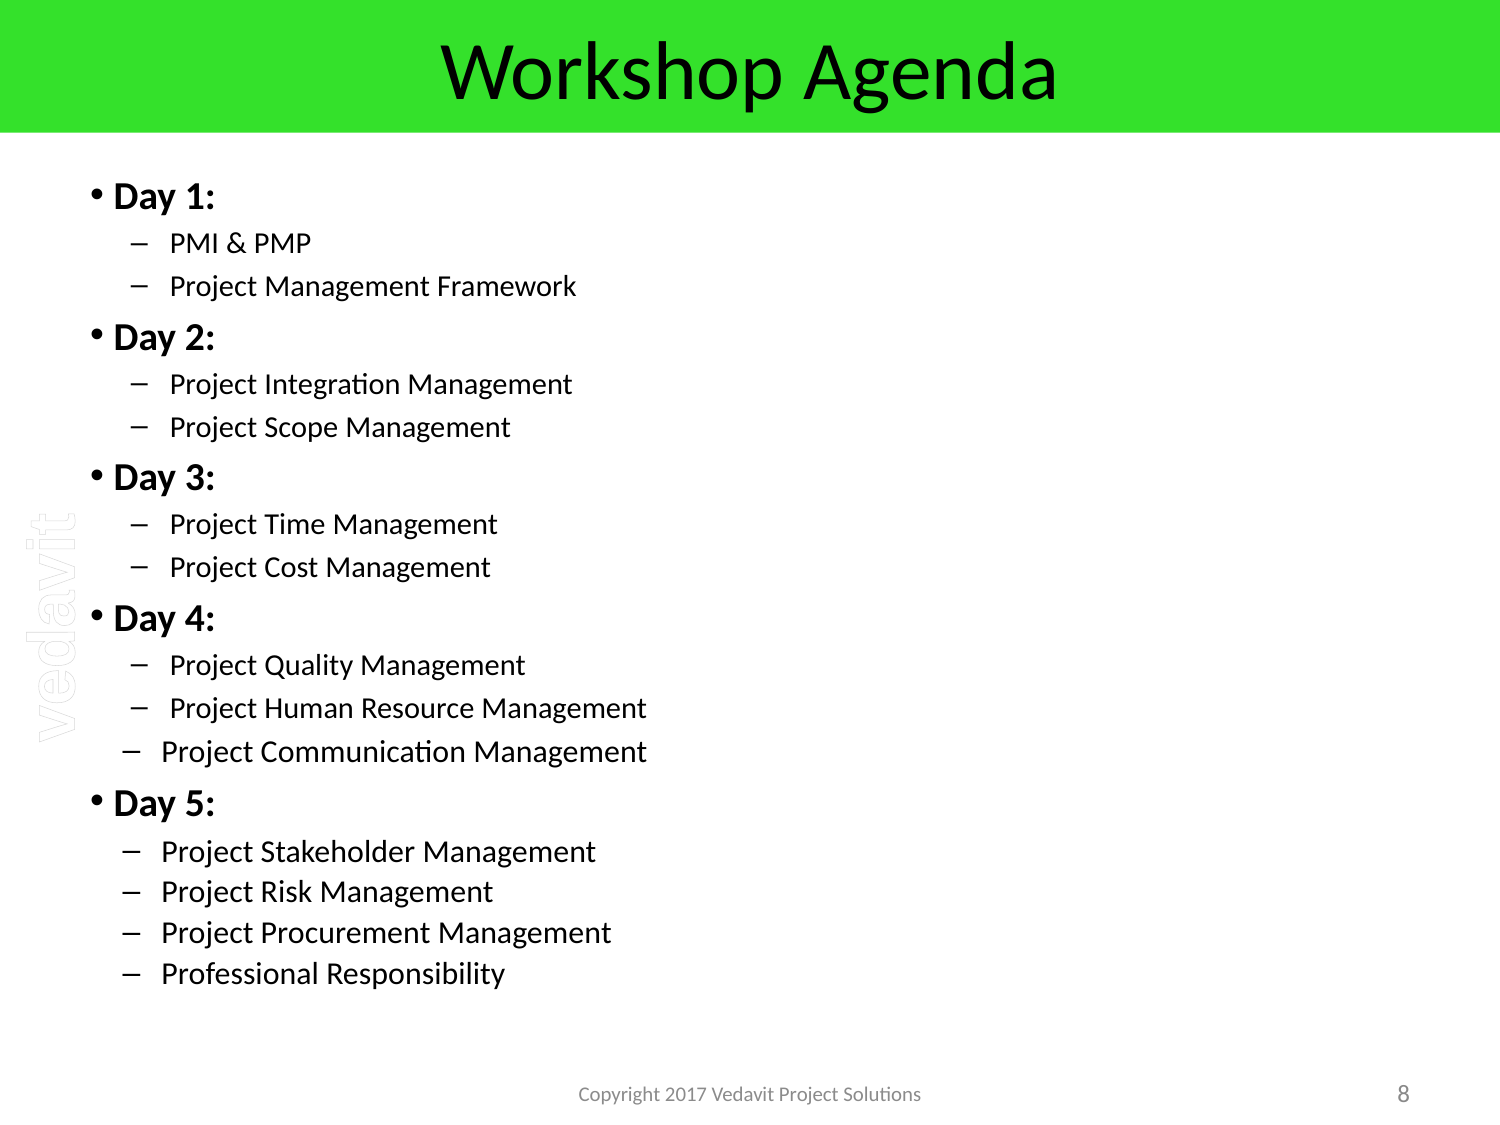

# Workshop Agenda
Day 1:
PMI & PMP
Project Management Framework
Day 2:
Project Integration Management
Project Scope Management
Day 3:
Project Time Management
Project Cost Management
Day 4:
Project Quality Management
Project Human Resource Management
Project Communication Management
Day 5:
Project Stakeholder Management
Project Risk Management
Project Procurement Management
Professional Responsibility

Copyright 2017 Vedavit Project Solutions
8